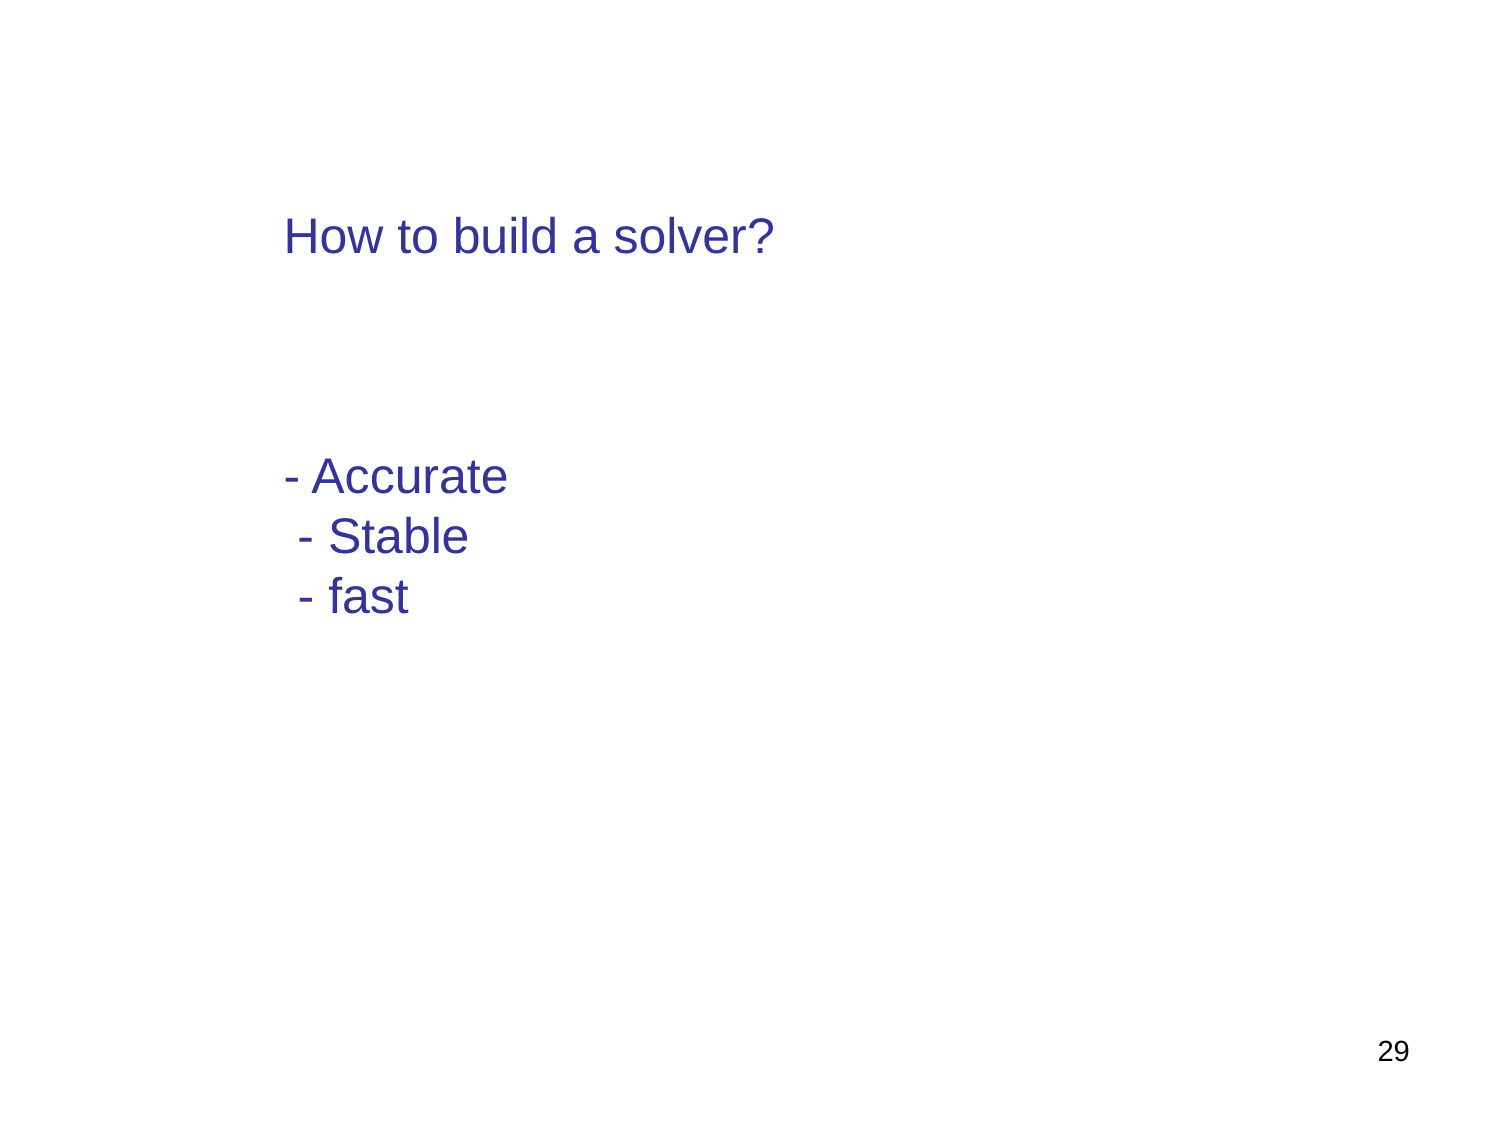

How to build a solver?

- Accurate
 - Stable
 - fast

29